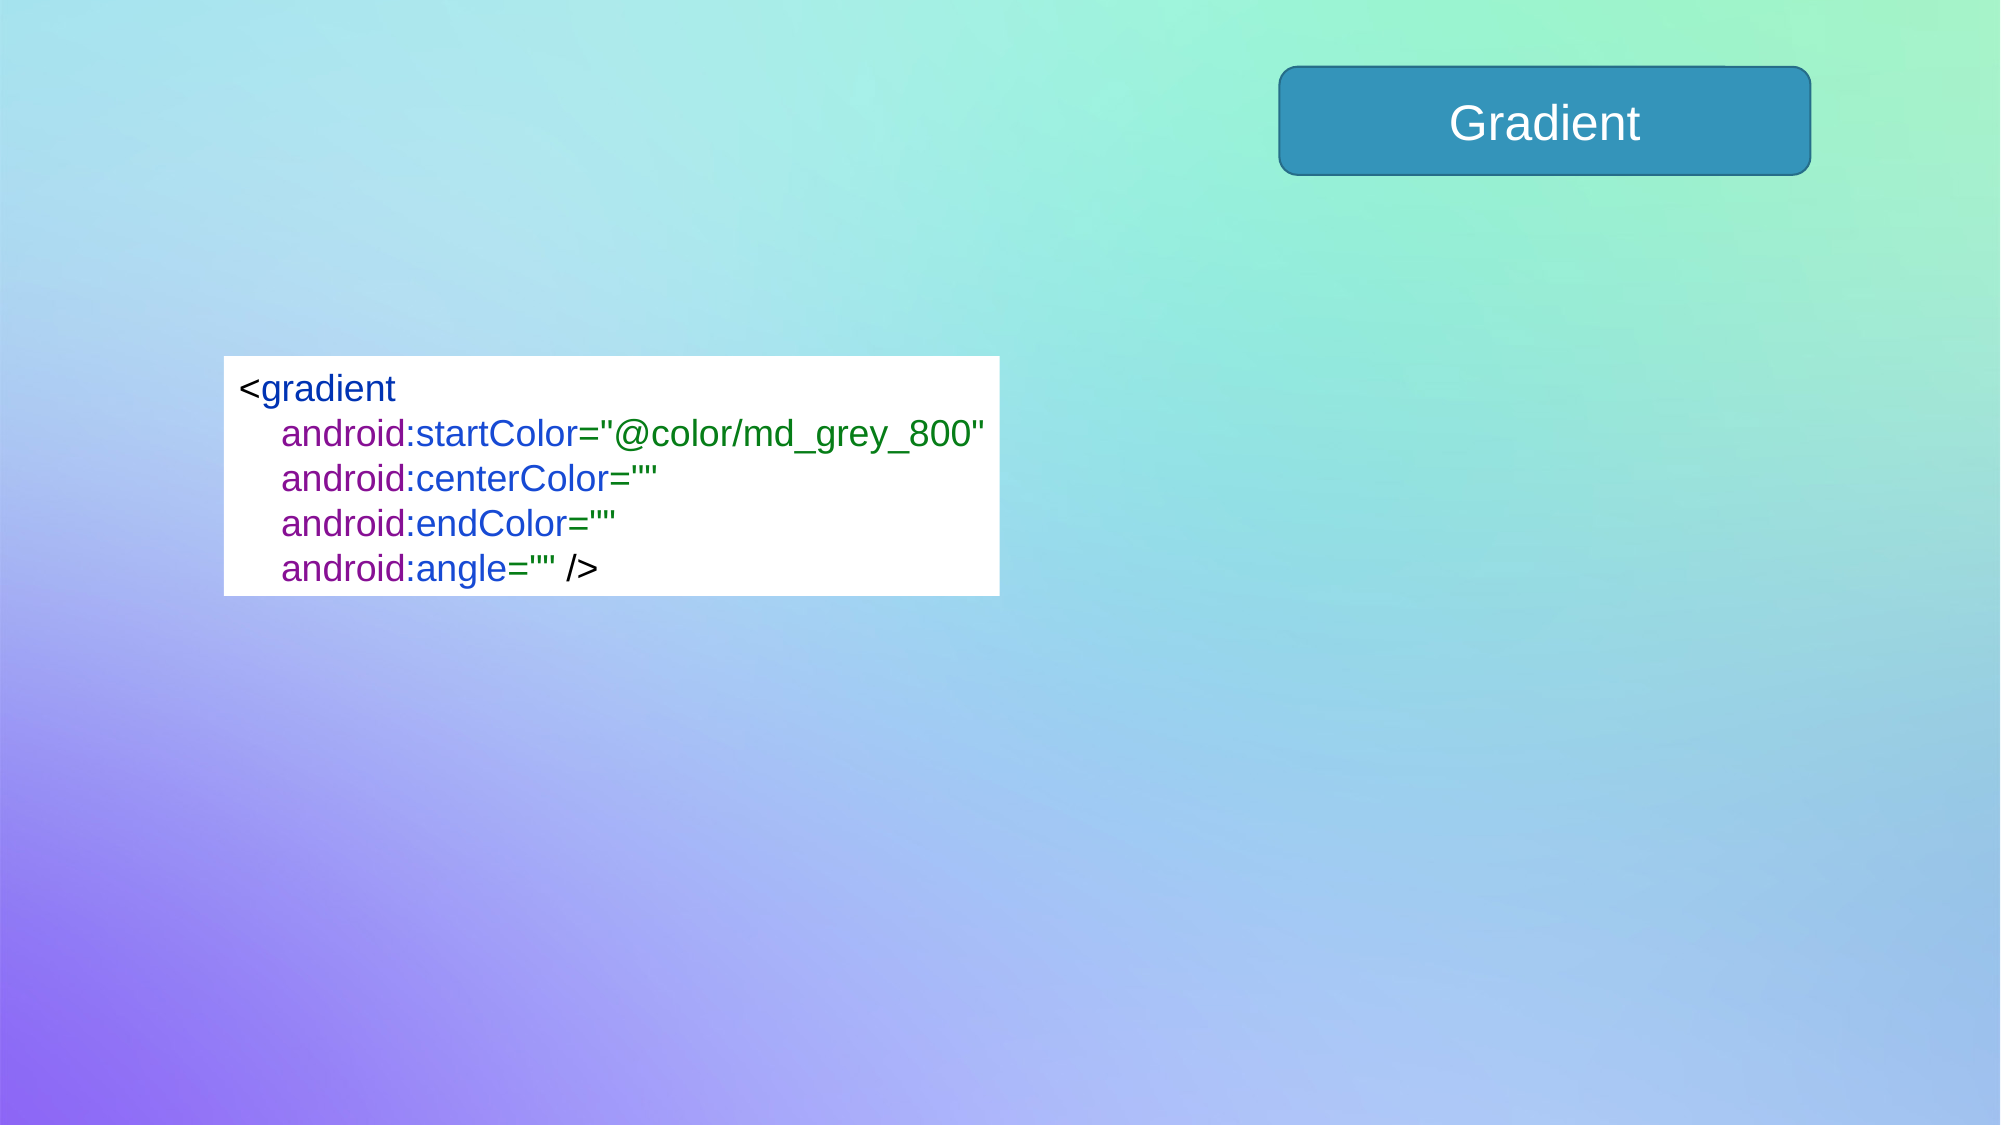

Gradient
<gradient
    android:startColor="@color/md_grey_800"
    android:centerColor=""
    android:endColor=""
    android:angle="" />